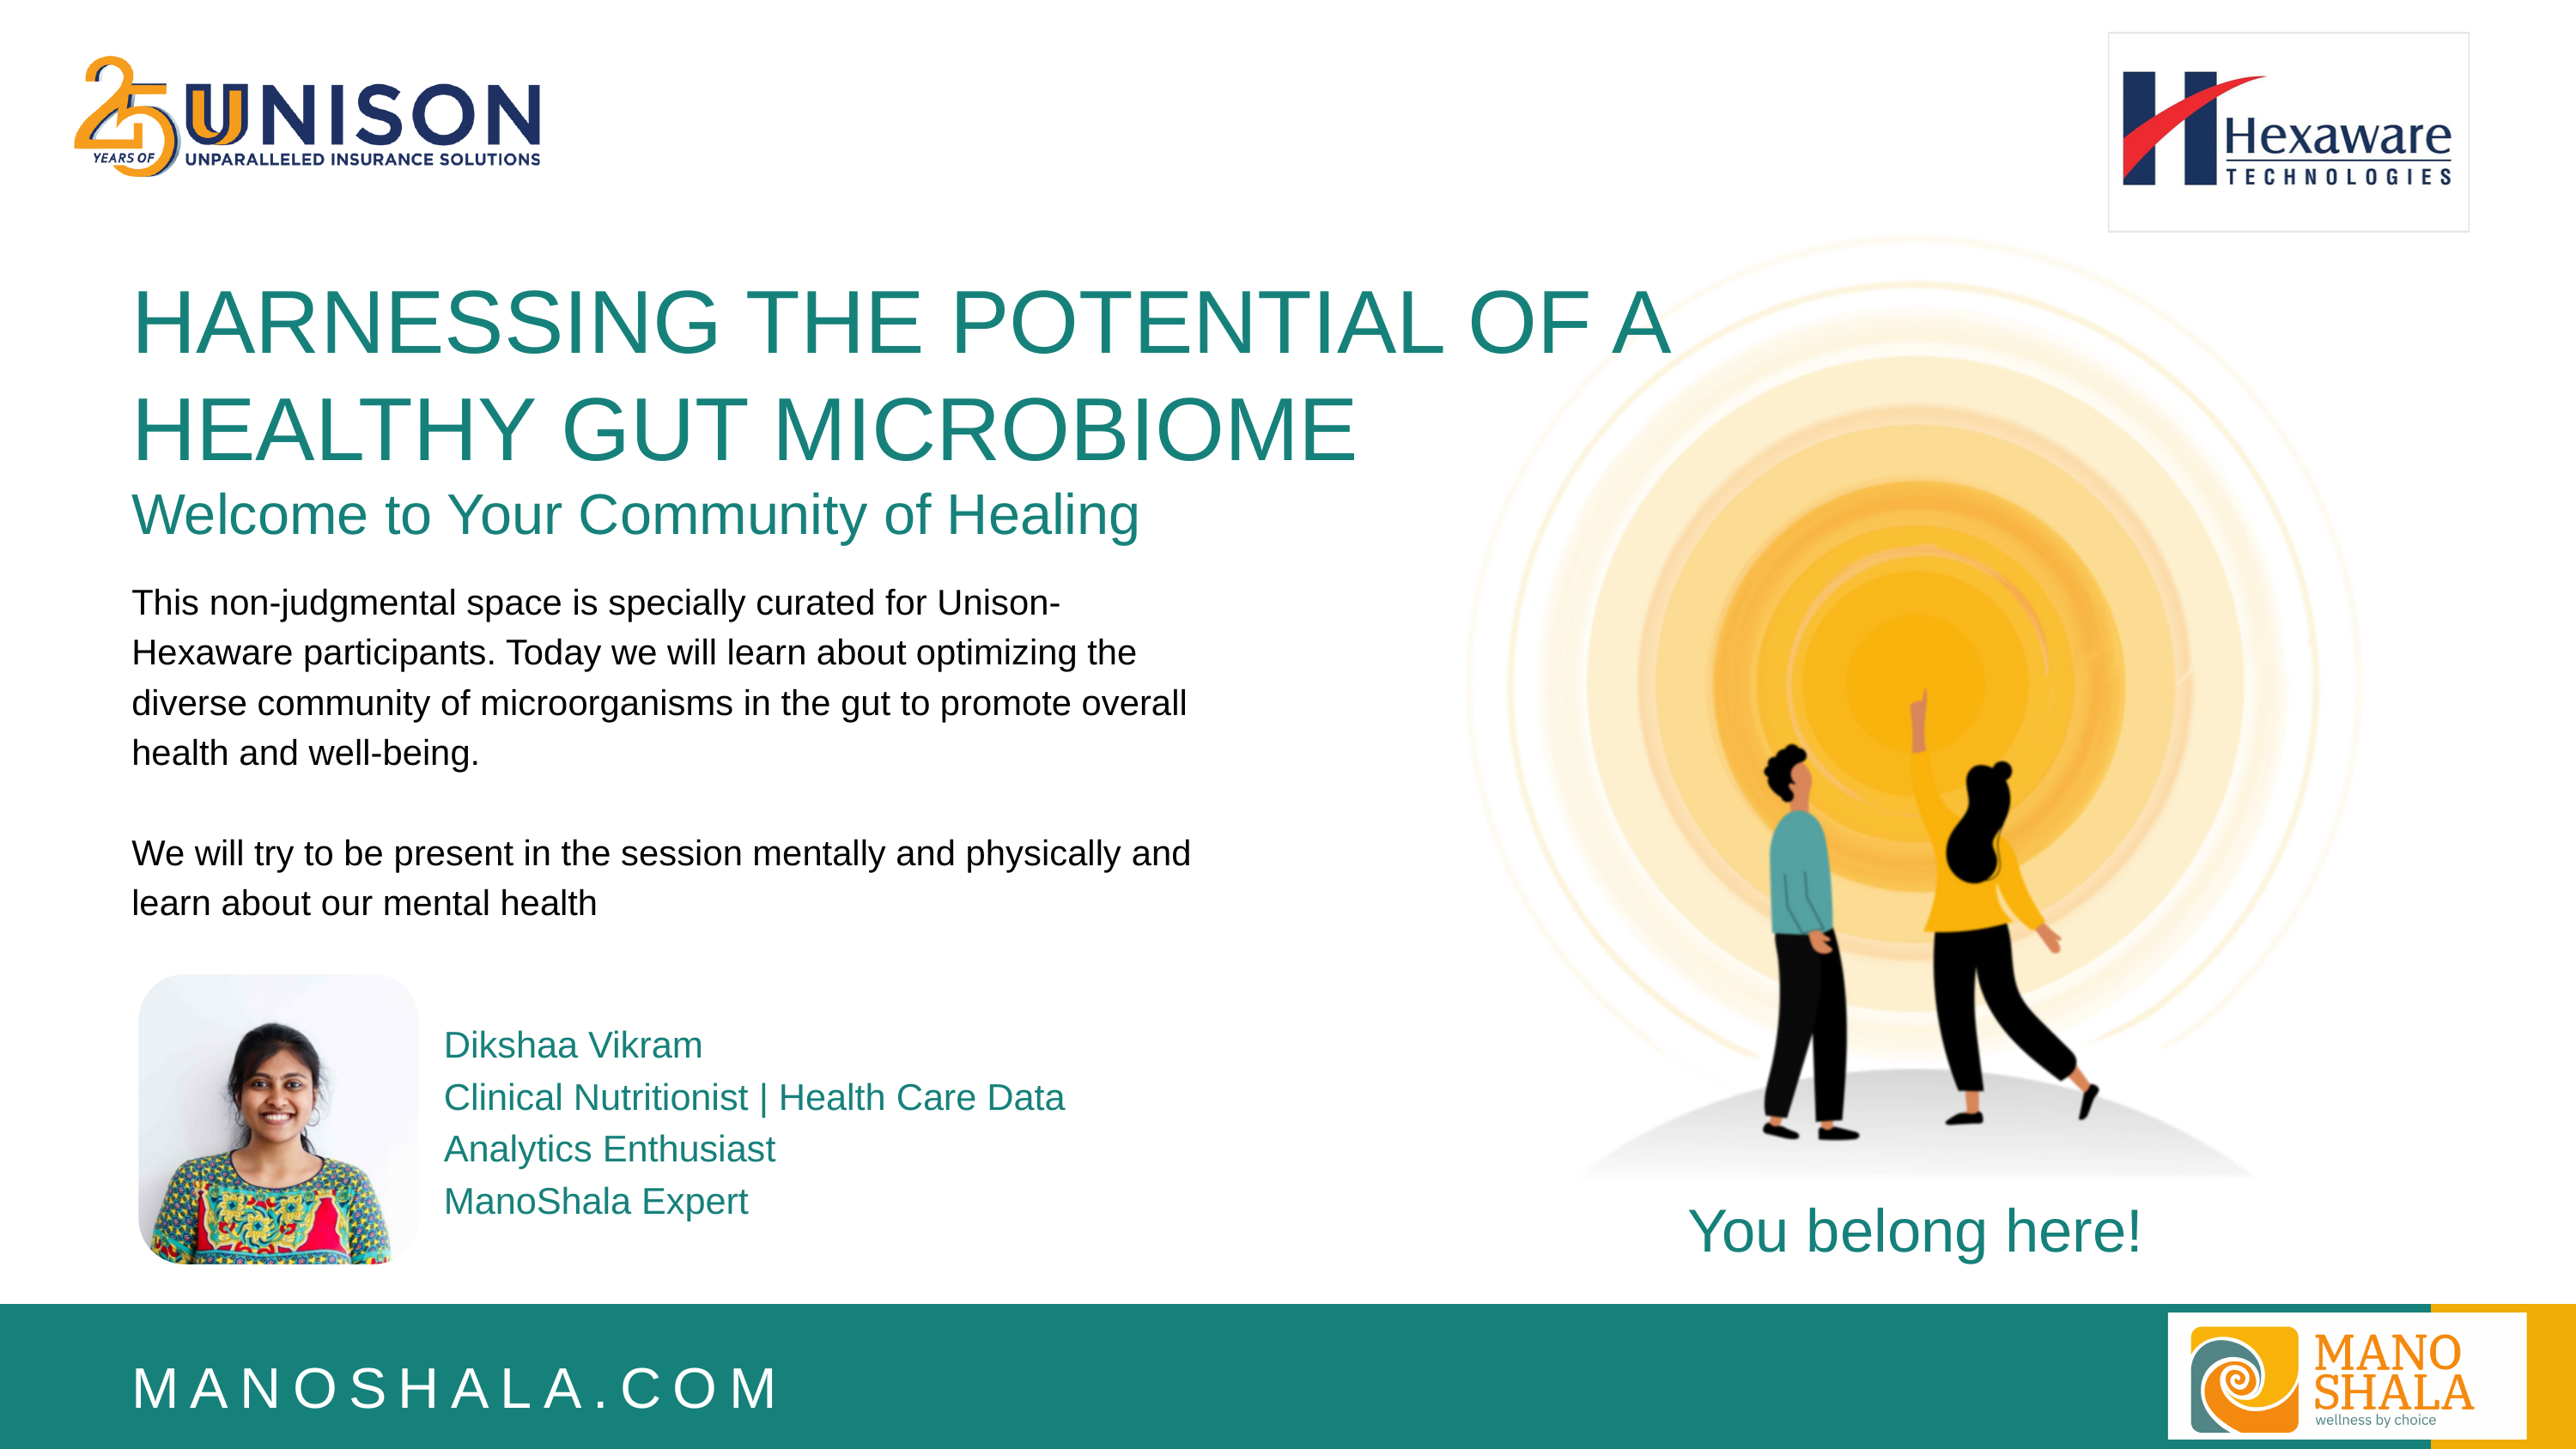

HARNESSING THE POTENTIAL OF A HEALTHY GUT MICROBIOME
Welcome to Your Community of Healing
This non-judgmental space is specially curated for Unison-Hexaware participants. Today we will learn about optimizing the diverse community of microorganisms in the gut to promote overall health and well-being.

We will try to be present in the session mentally and physically and learn about our mental health

Dikshaa Vikram
Clinical Nutritionist | Health Care Data Analytics Enthusiast
ManoShala Expert
You belong here!

MANOSHALA.COM